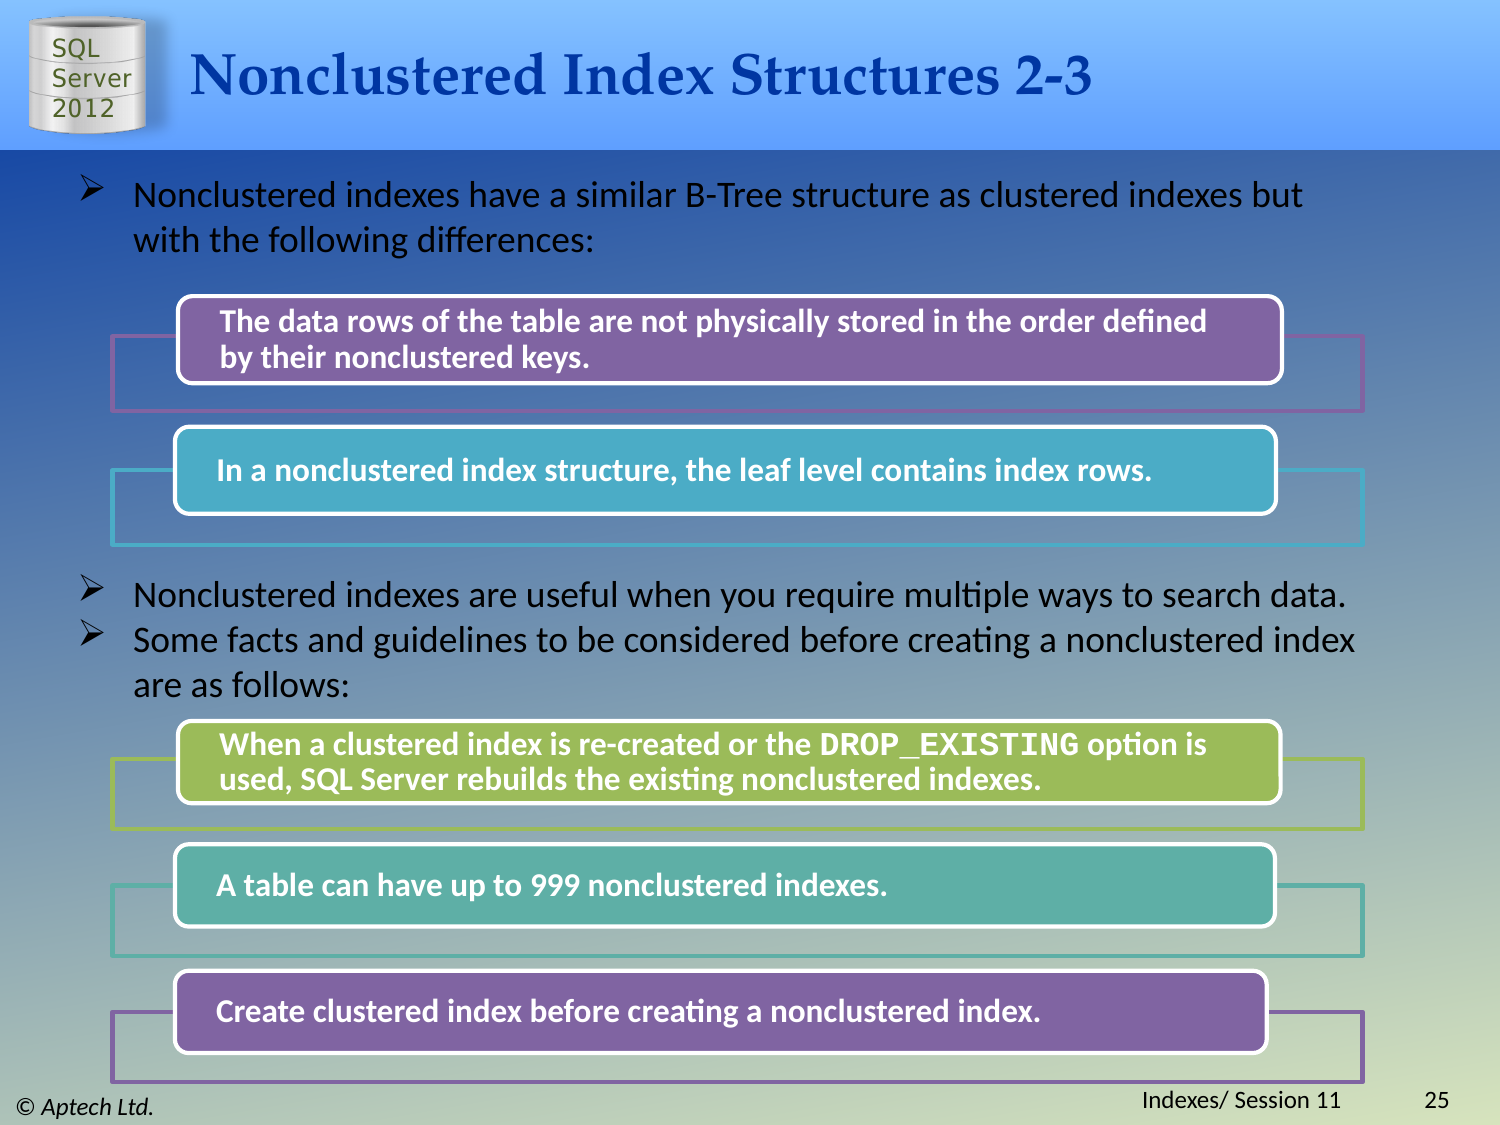

# Nonclustered Index Structures 2-3
Nonclustered indexes have a similar B-Tree structure as clustered indexes but with the following differences:
The data rows of the table are not physically stored in the order defined by their nonclustered keys.
In a nonclustered index structure, the leaf level contains index rows.
Nonclustered indexes are useful when you require multiple ways to search data.
Some facts and guidelines to be considered before creating a nonclustered index are as follows:
When a clustered index is re-created or the DROP_EXISTING option is used, SQL Server rebuilds the existing nonclustered indexes.
A table can have up to 999 nonclustered indexes.
Create clustered index before creating a nonclustered index.
Indexes/ Session 11
25